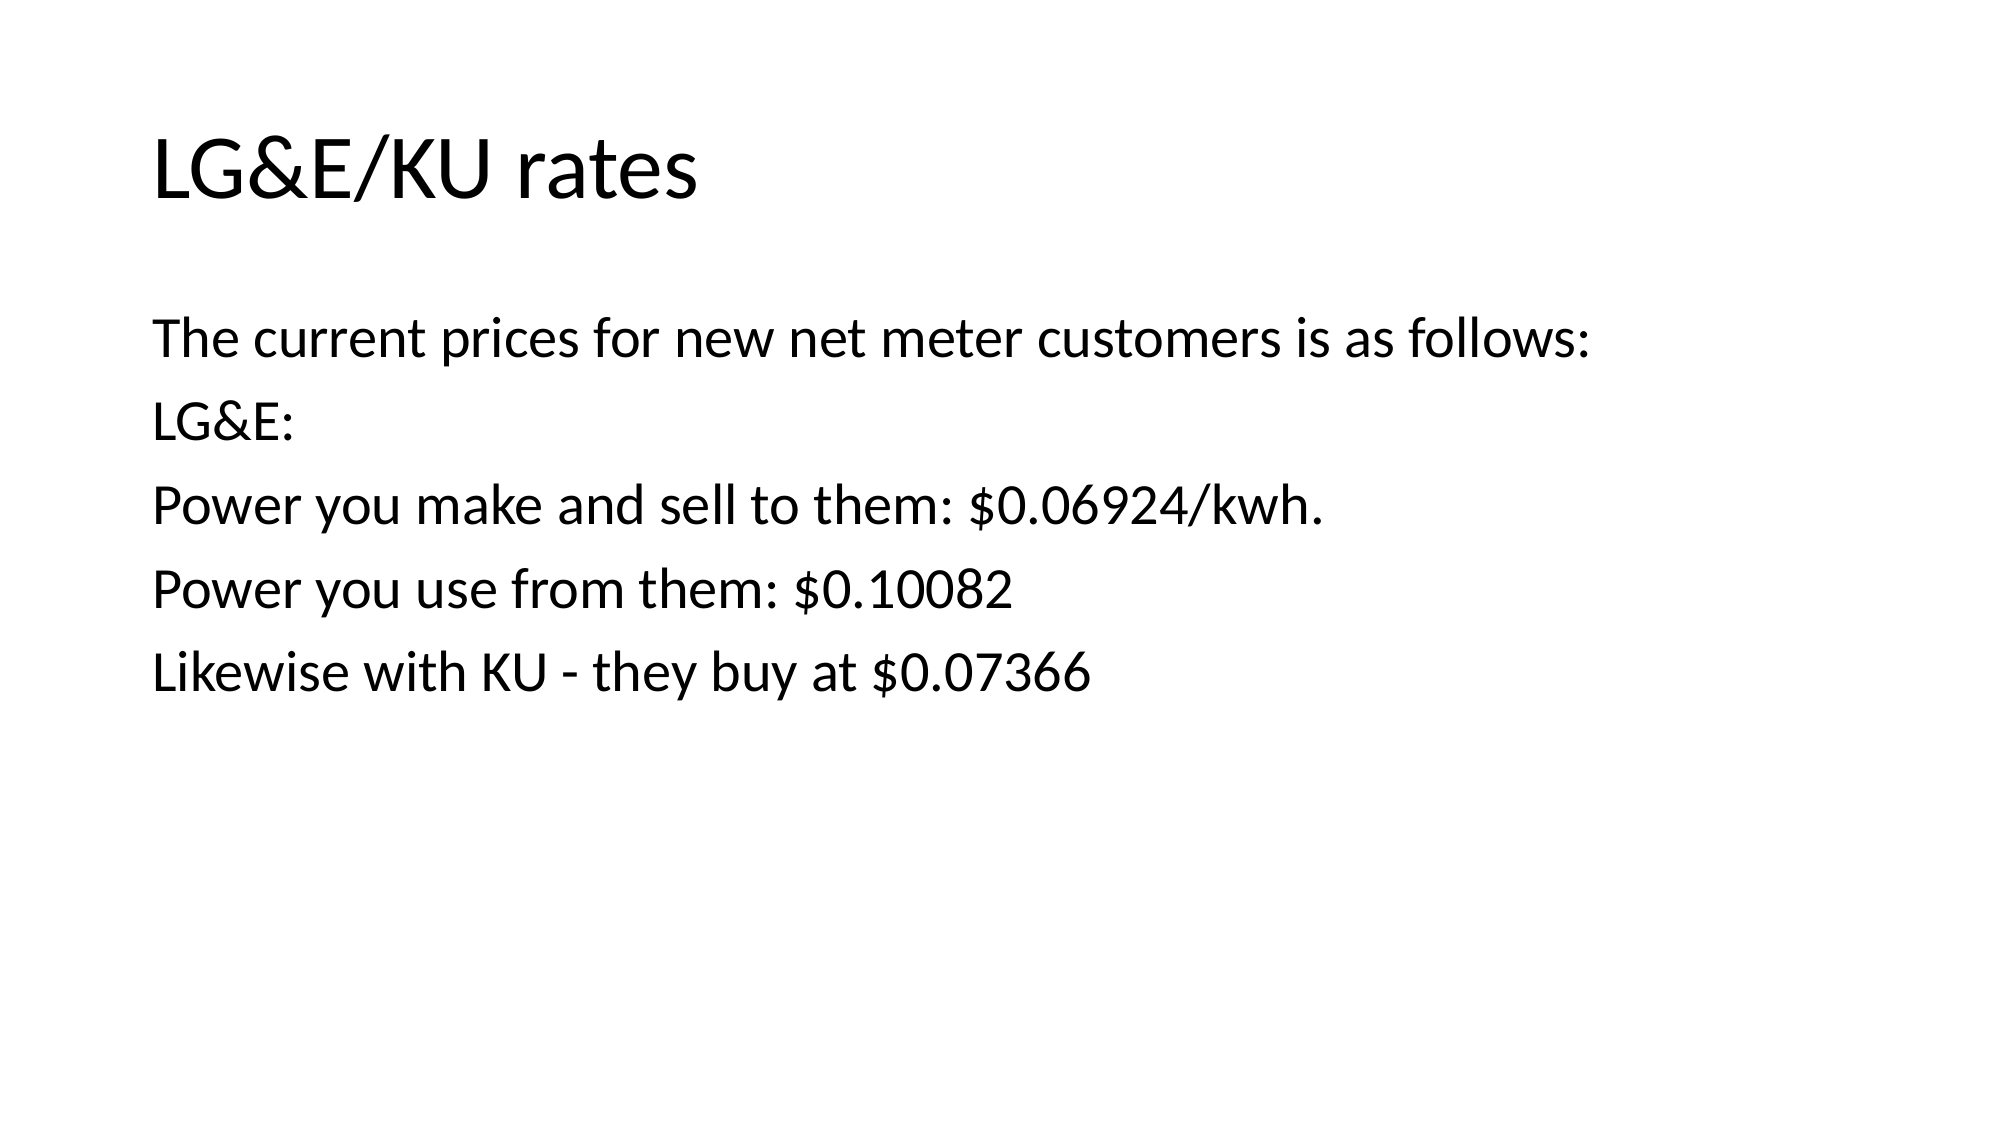

# LG&E/KU rates
The current prices for new net meter customers is as follows:
LG&E:
Power you make and sell to them: $0.06924/kwh.
Power you use from them: $0.10082
Likewise with KU - they buy at $0.07366